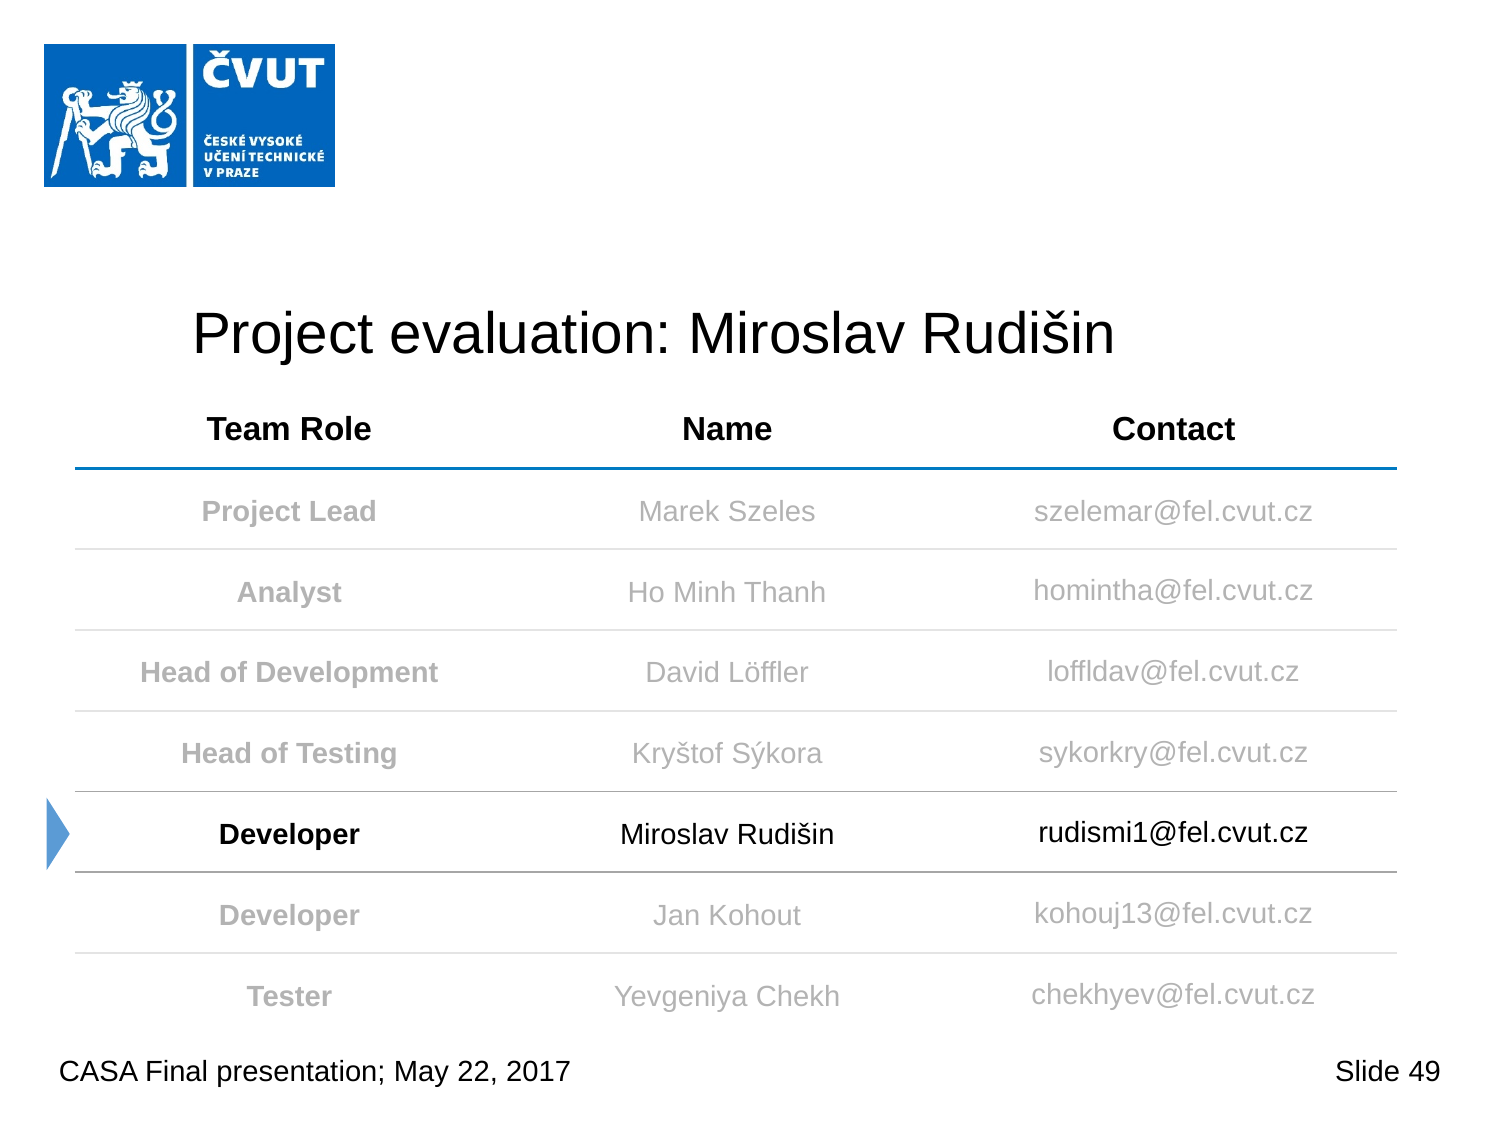

# Project evaluation: Miroslav Rudišin
| Team Role | Name | Contact |
| --- | --- | --- |
| Project Lead | Marek Szeles | szelemar@fel.cvut.cz |
| Analyst | Ho Minh Thanh | homintha@fel.cvut.cz |
| Head of Development | David Löffler | loffldav@fel.cvut.cz |
| Head of Testing | Kryštof Sýkora | sykorkry@fel.cvut.cz |
| Developer | Miroslav Rudišin | rudismi1@fel.cvut.cz |
| Developer | Jan Kohout | kohouj13@fel.cvut.cz |
| Tester | Yevgeniya Chekh | chekhyev@fel.cvut.cz |